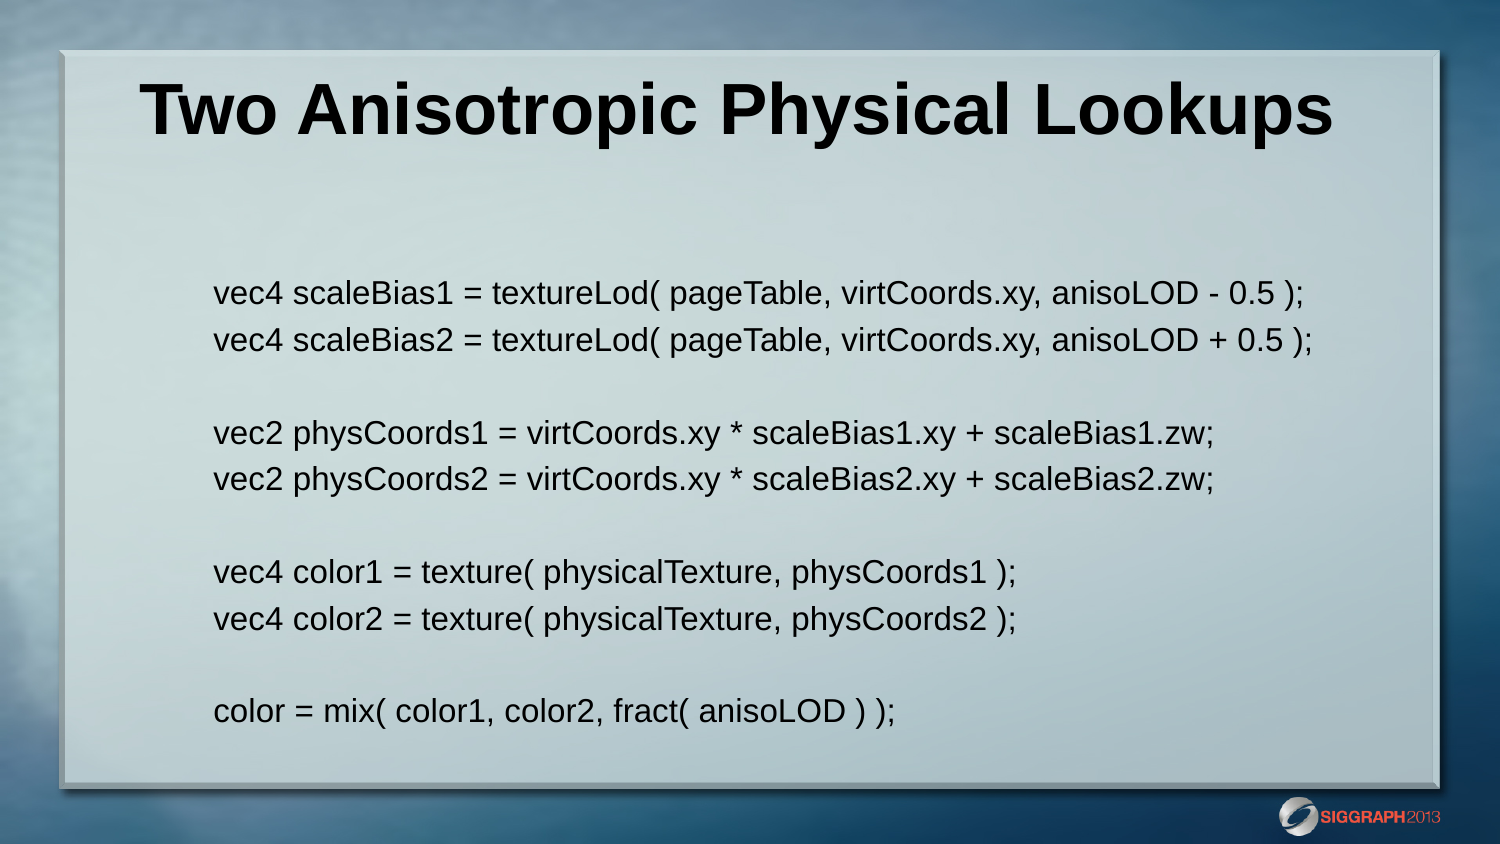

# Two Anisotropic Physical Lookups

vec4 scaleBias1 = textureLod( pageTable, virtCoords.xy, anisoLOD - 0.5 );
vec4 scaleBias2 = textureLod( pageTable, virtCoords.xy, anisoLOD + 0.5 );

vec2 physCoords1 = virtCoords.xy * scaleBias1.xy + scaleBias1.zw;
vec2 physCoords2 = virtCoords.xy * scaleBias2.xy + scaleBias2.zw;

vec4 color1 = texture( physicalTexture, physCoords1 );
vec4 color2 = texture( physicalTexture, physCoords2 );

color = mix( color1, color2, fract( anisoLOD ) );